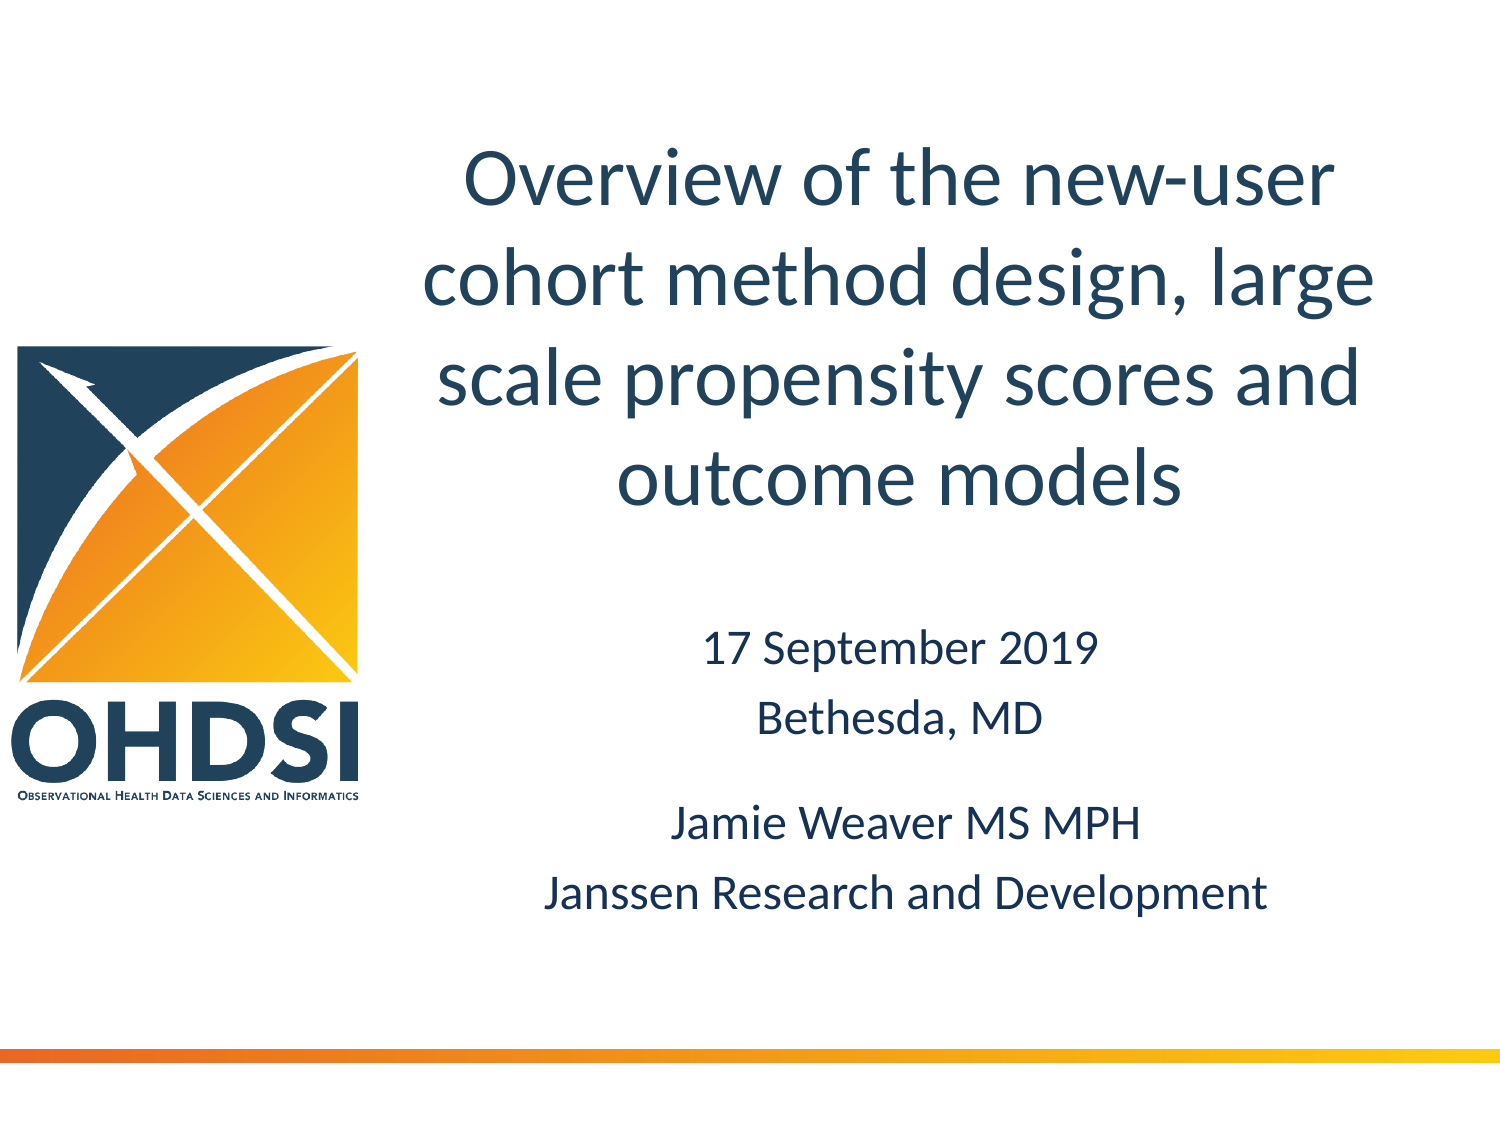

# Overview of the new-user cohort method design, large scale propensity scores and outcome models
17 September 2019
Bethesda, MD
Jamie Weaver MS MPH
Janssen Research and Development